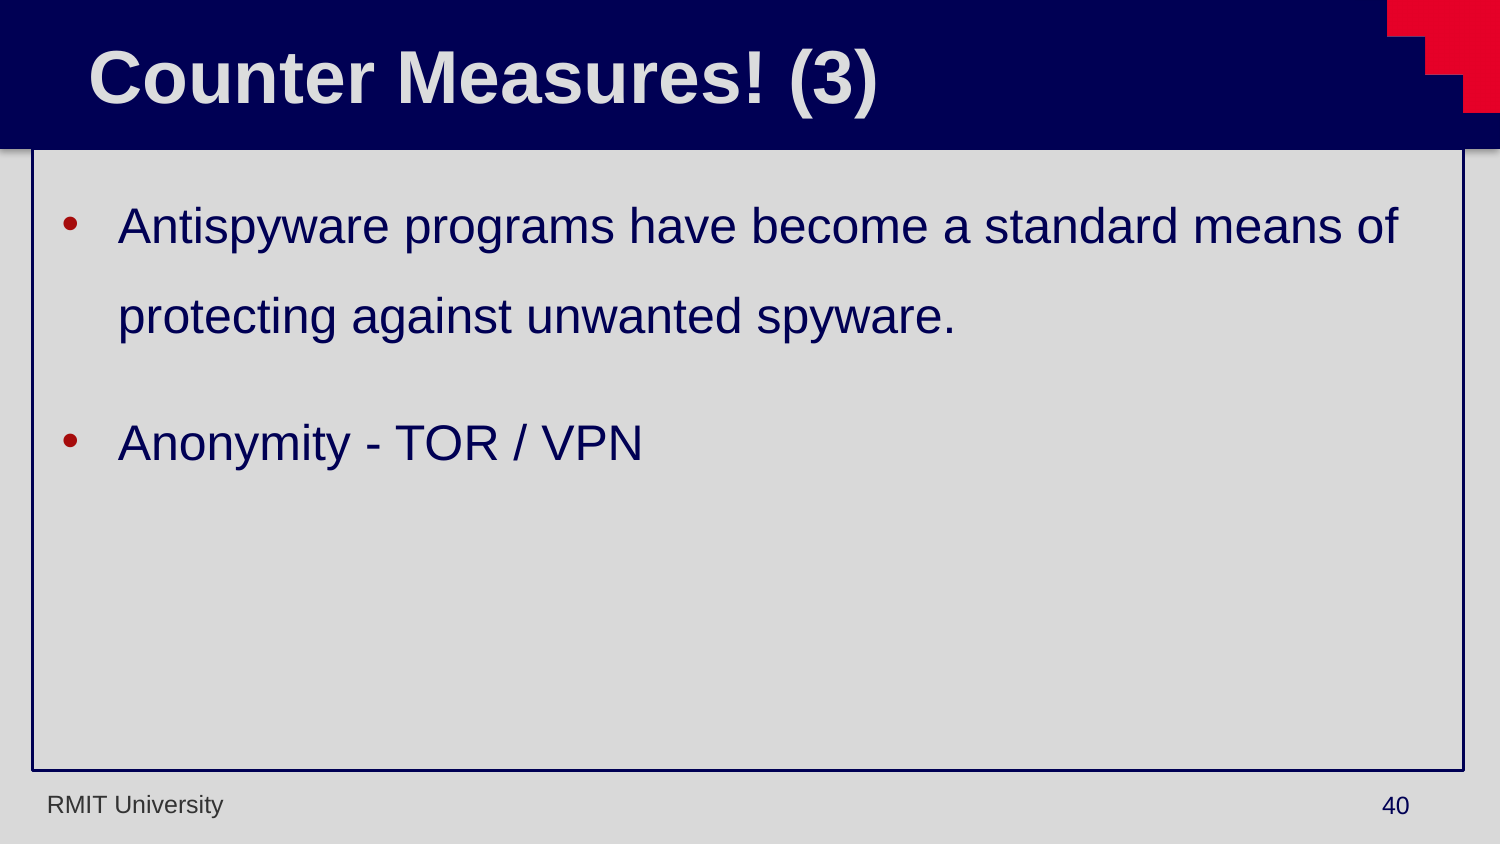

# Counter Measures! (3)
Antispyware programs have become a standard means of protecting against unwanted spyware.
Anonymity - TOR / VPN
40